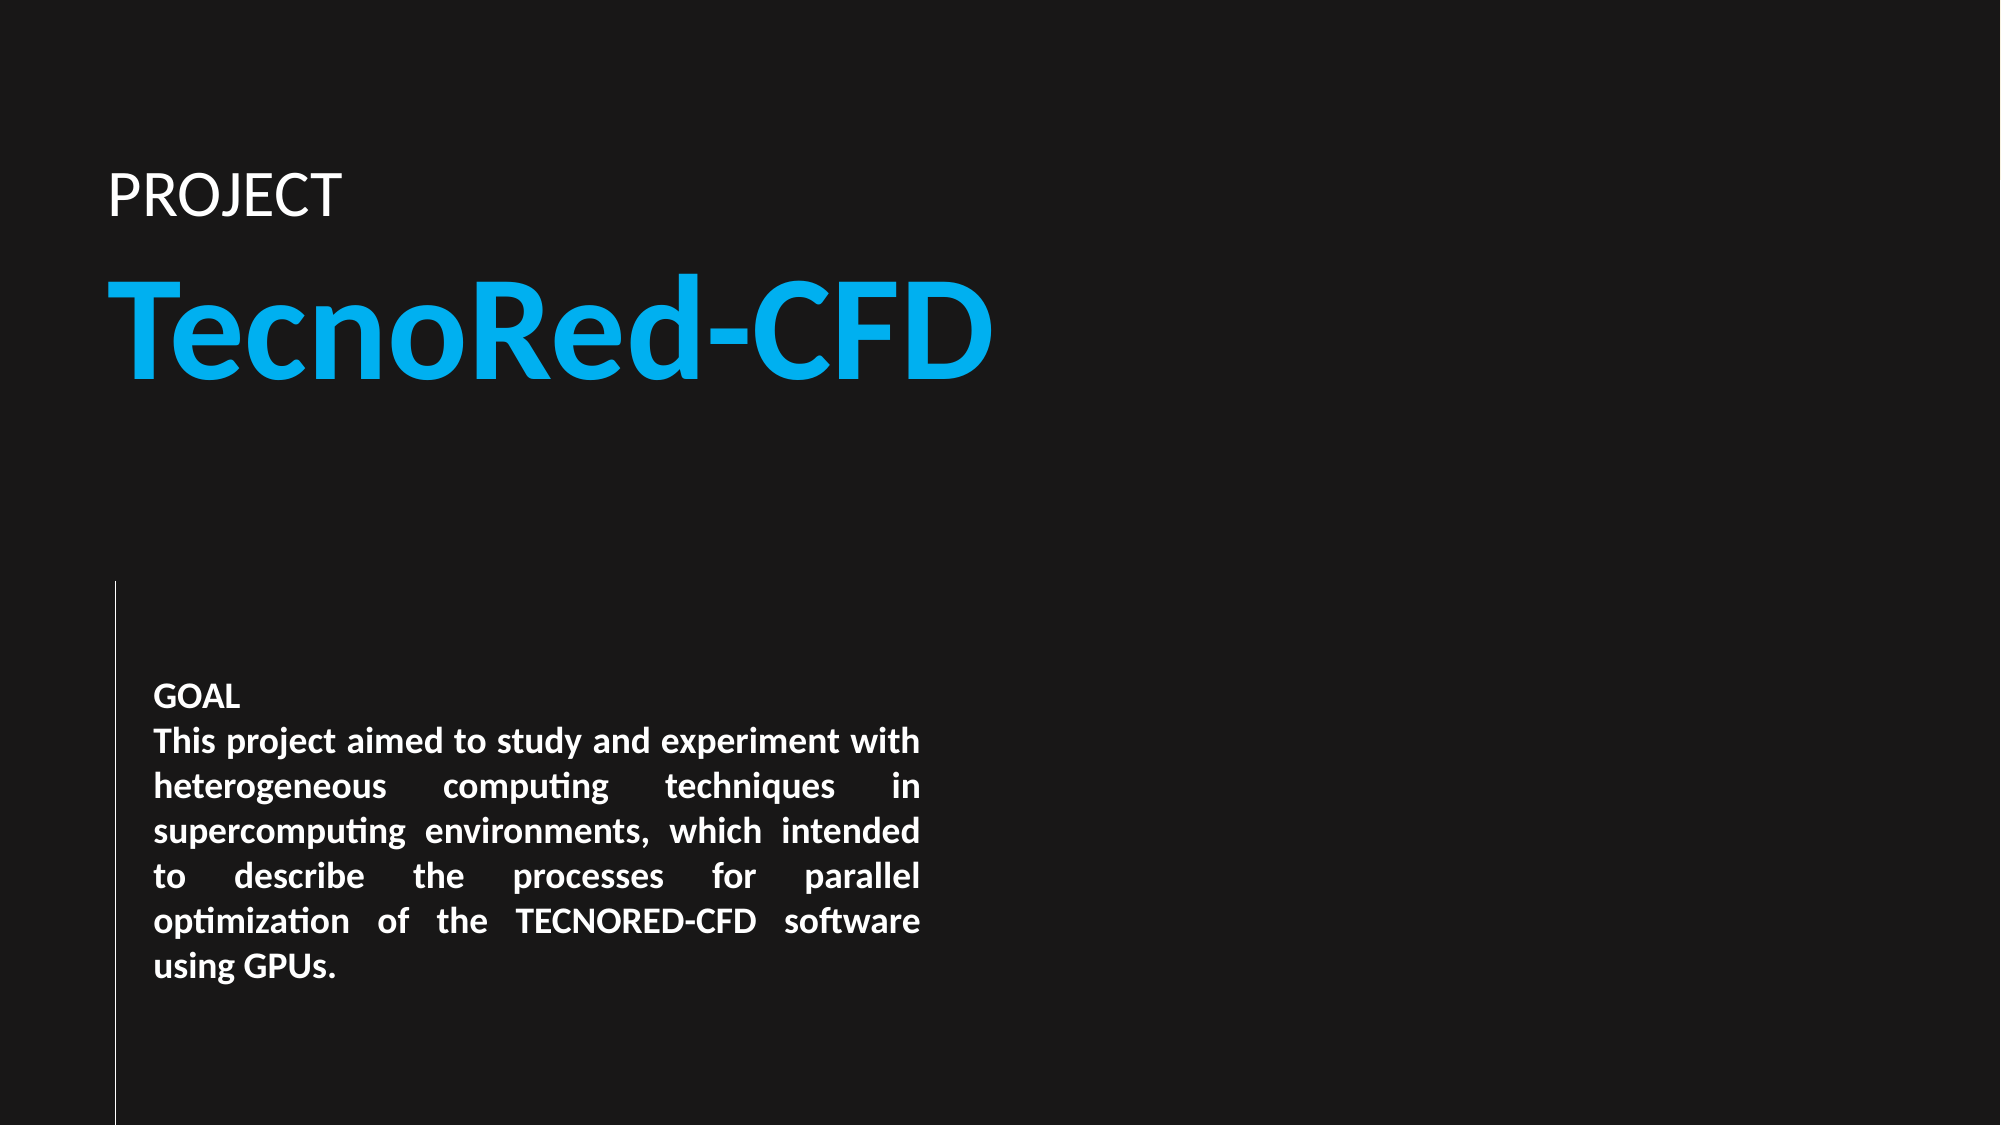

PROJECT
TecnoRed-CFD
GOAL
This project aimed to study and experiment with heterogeneous computing techniques in supercomputing environments, which intended to describe the processes for parallel optimization of the TECNORED-CFD software using GPUs.